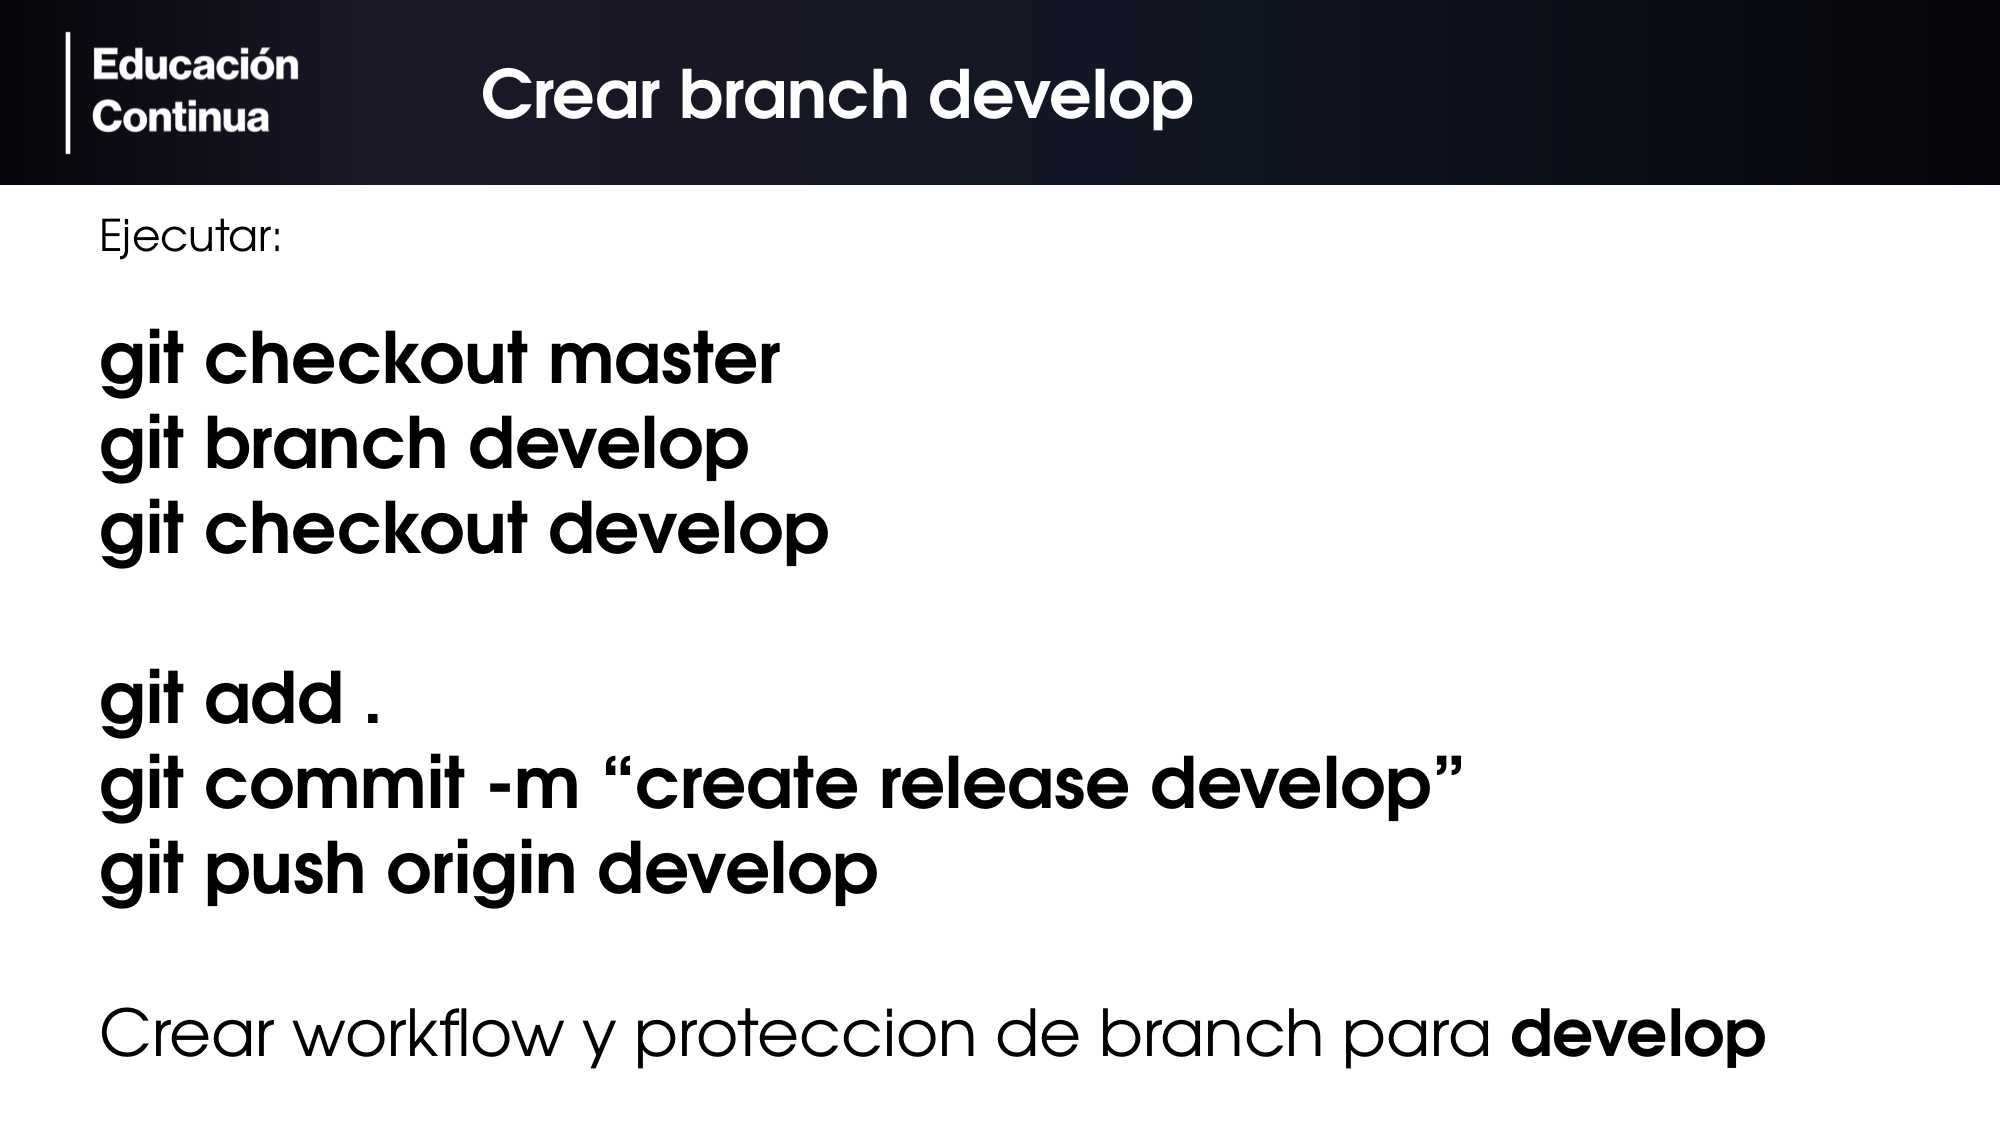

# Crear branch develop
Ejecutar:

git checkout master
git branch develop
git checkout develop

git add .
git commit -m “create release develop”
git push origin develop

Crear workflow y proteccion de branch para develop